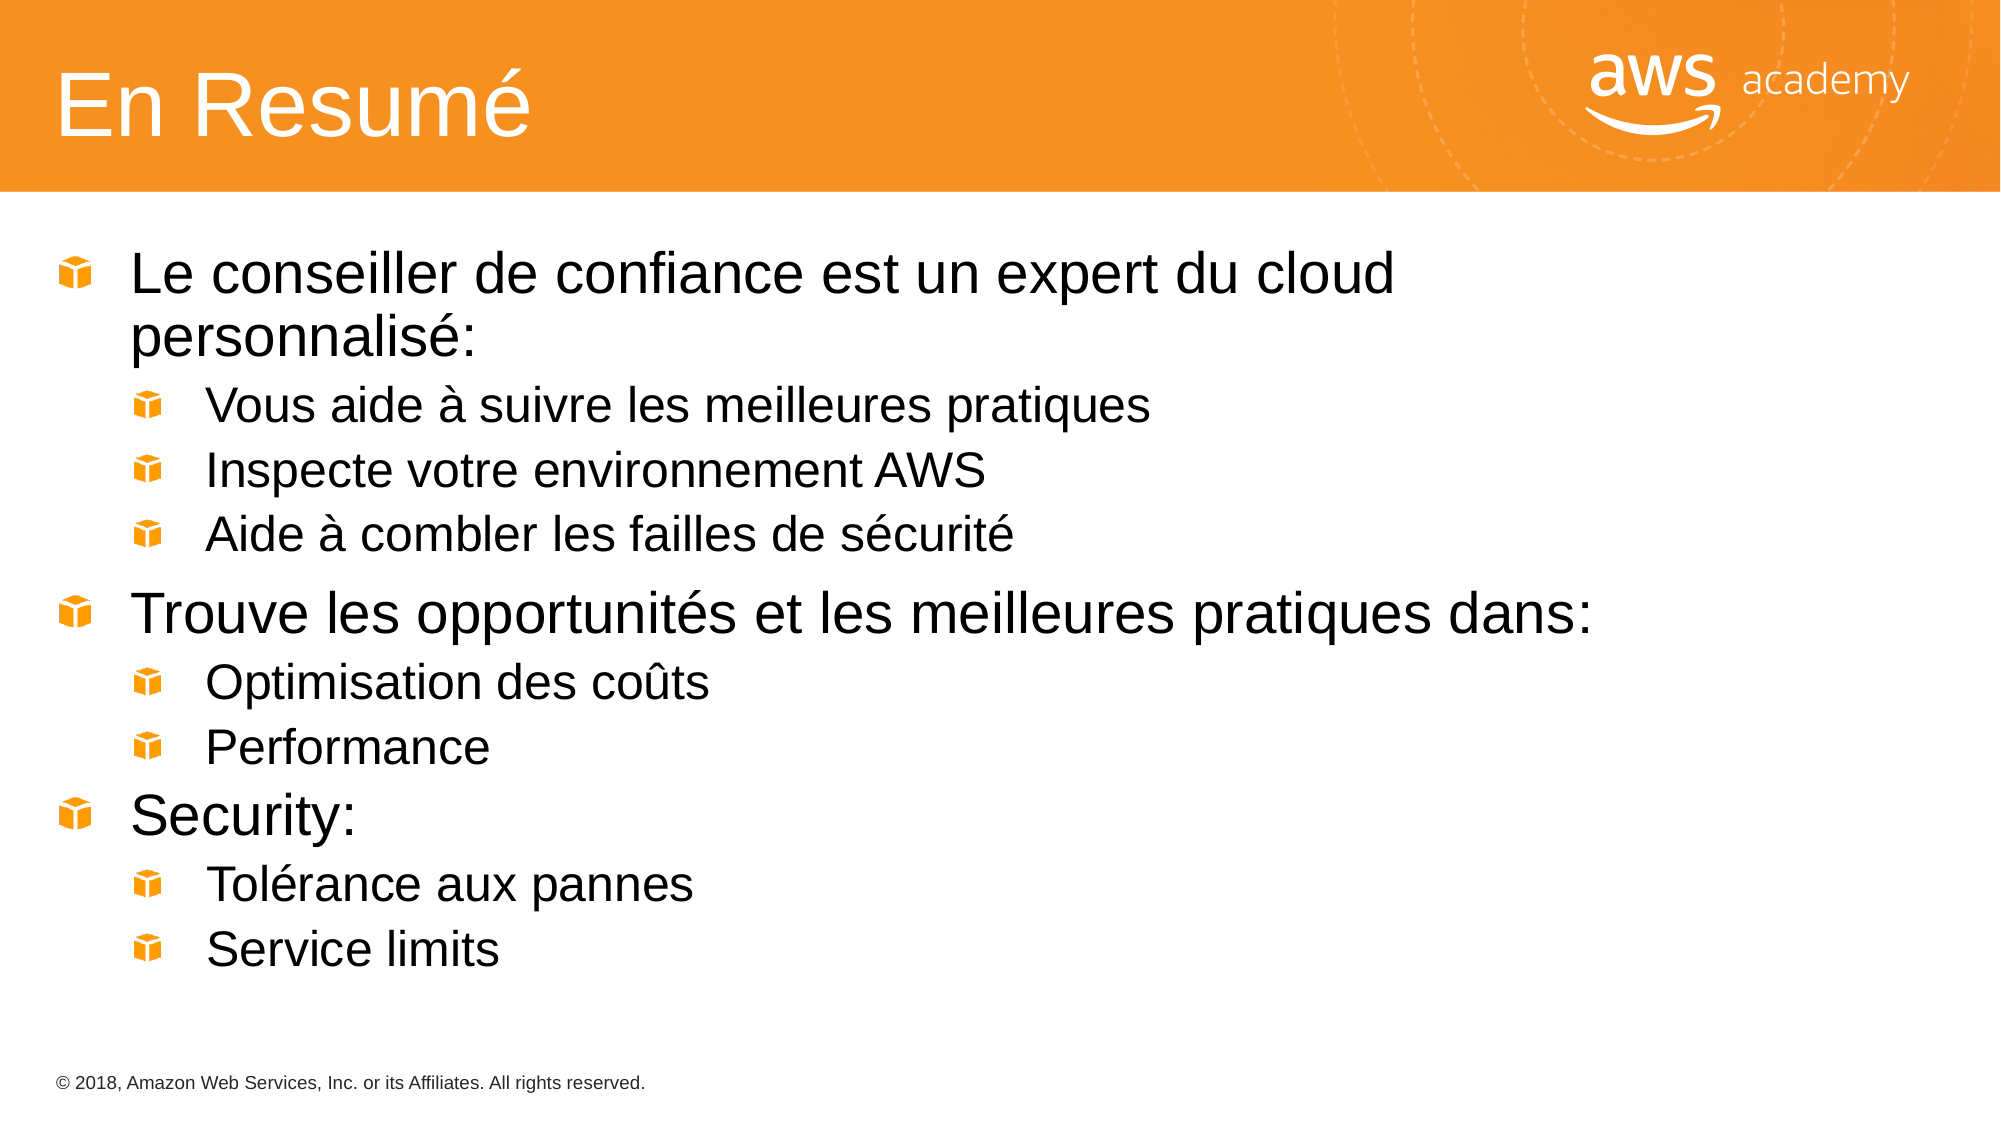

# En Resumé
Le conseiller de confiance est un expert du cloud personnalisé:
Vous aide à suivre les meilleures pratiques
Inspecte votre environnement AWS
Aide à combler les failles de sécurité
Trouve les opportunités et les meilleures pratiques dans:
Optimisation des coûts
Performance
Security:
Tolérance aux pannes
Service limits